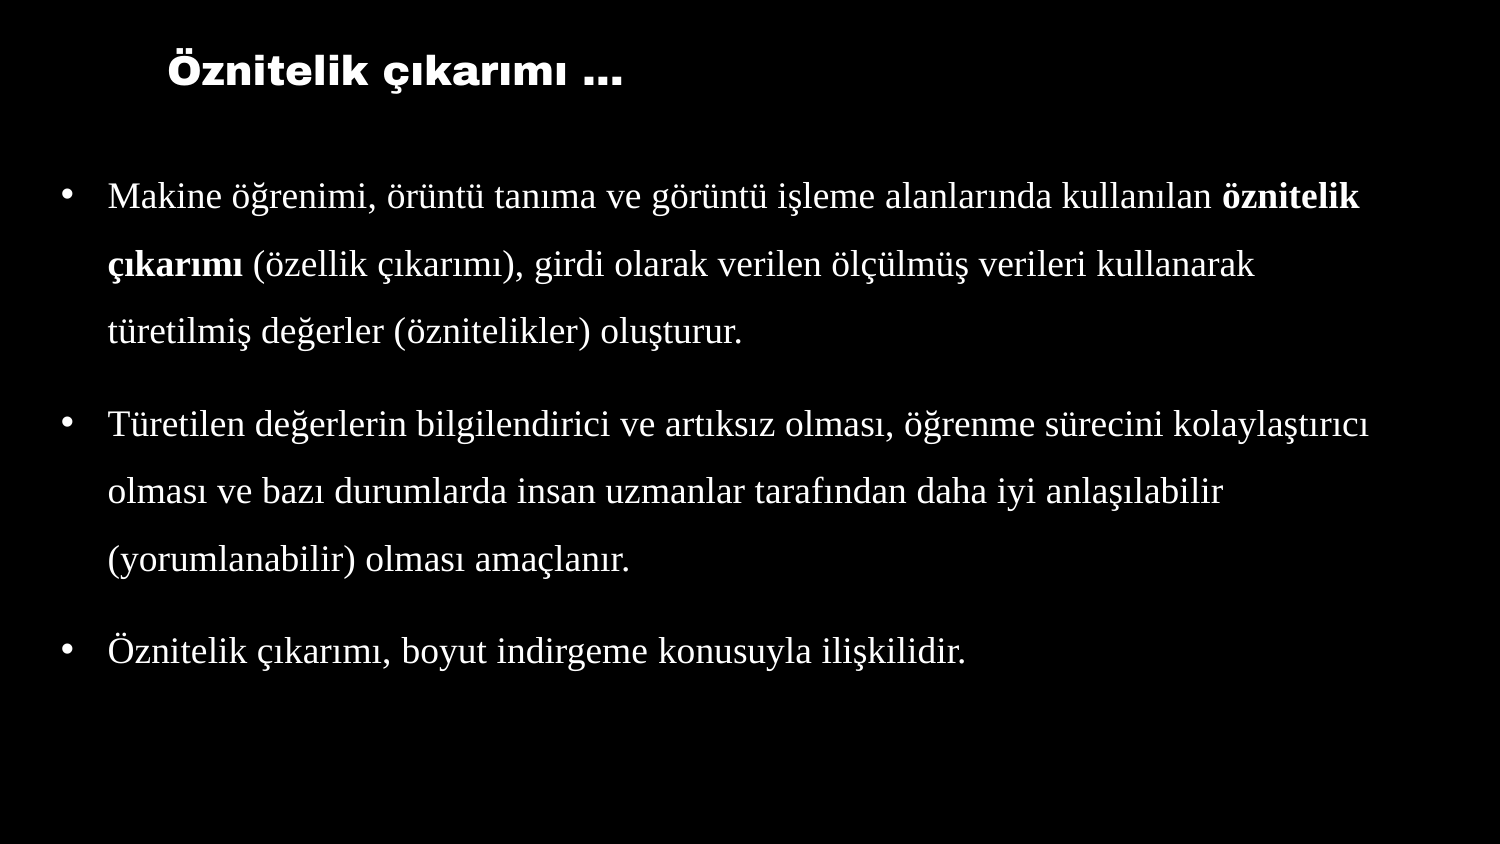

# Öznitelik çıkarımı …
Makine öğrenimi, örüntü tanıma ve görüntü işleme alanlarında kullanılan öznitelik çıkarımı (özellik çıkarımı), girdi olarak verilen ölçülmüş verileri kullanarak türetilmiş değerler (öznitelikler) oluşturur.
Türetilen değerlerin bilgilendirici ve artıksız olması, öğrenme sürecini kolaylaştırıcı olması ve bazı durumlarda insan uzmanlar tarafından daha iyi anlaşılabilir (yorumlanabilir) olması amaçlanır.
Öznitelik çıkarımı, boyut indirgeme konusuyla ilişkilidir.